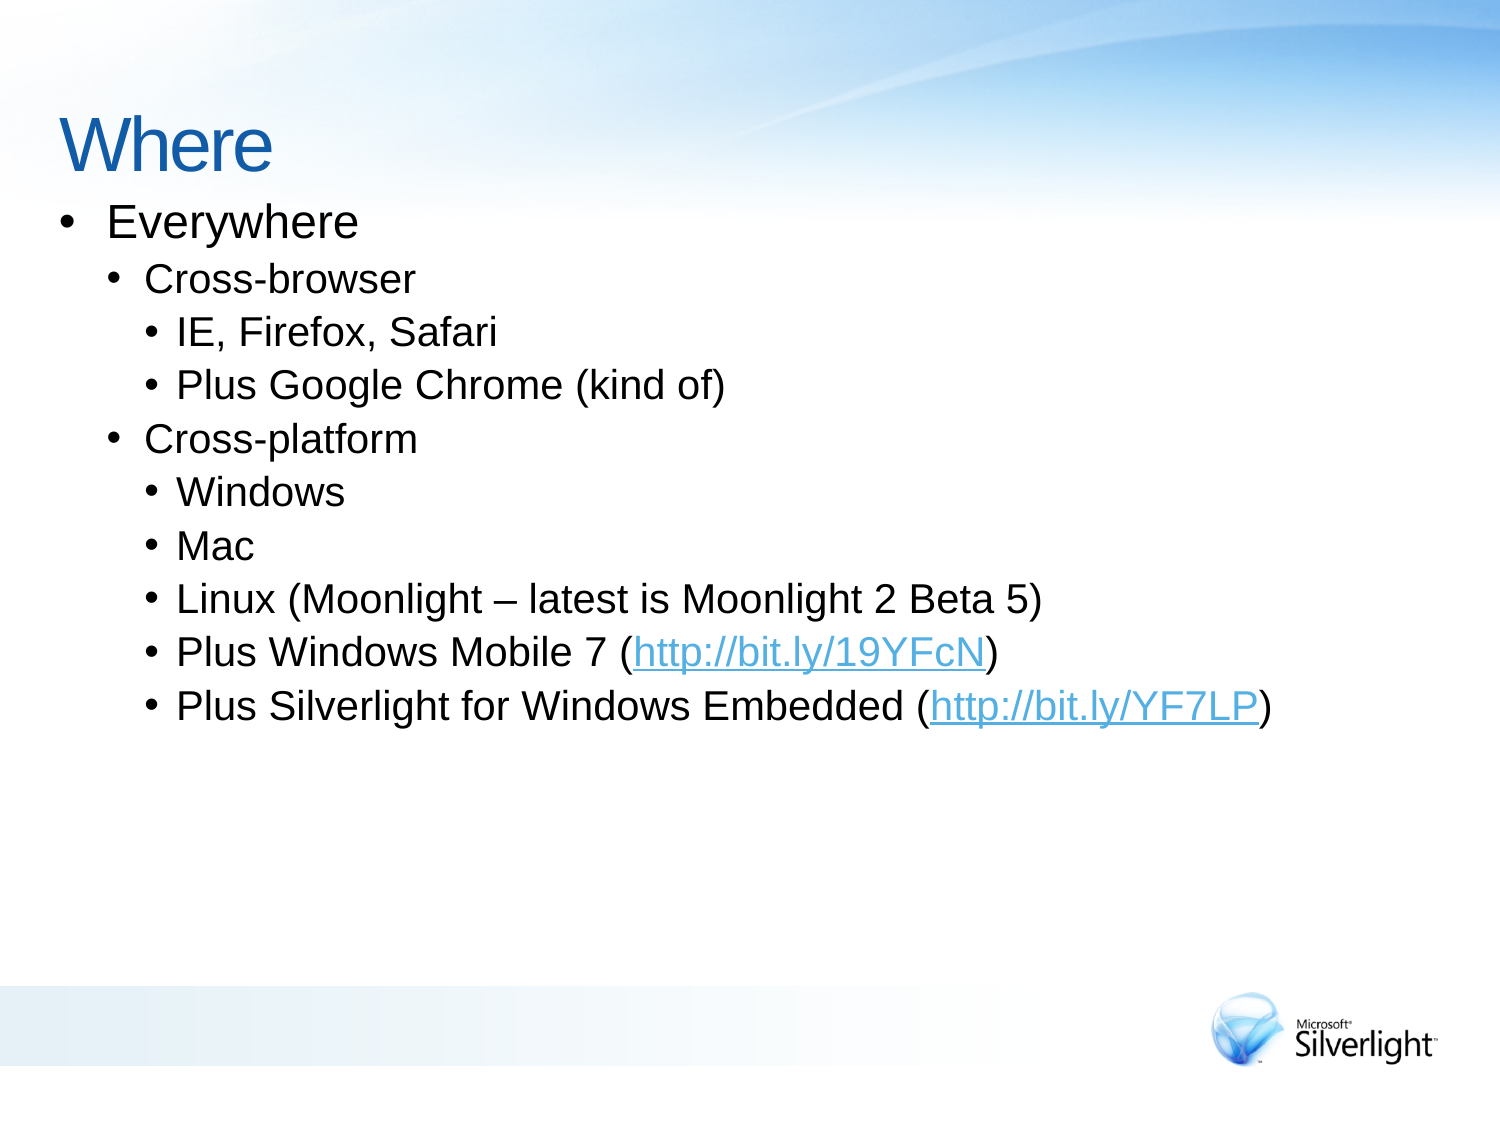

# Where
Everywhere
Cross-browser
IE, Firefox, Safari
Plus Google Chrome (kind of)
Cross-platform
Windows
Mac
Linux (Moonlight – latest is Moonlight 2 Beta 5)
Plus Windows Mobile 7 (http://bit.ly/19YFcN)
Plus Silverlight for Windows Embedded (http://bit.ly/YF7LP)